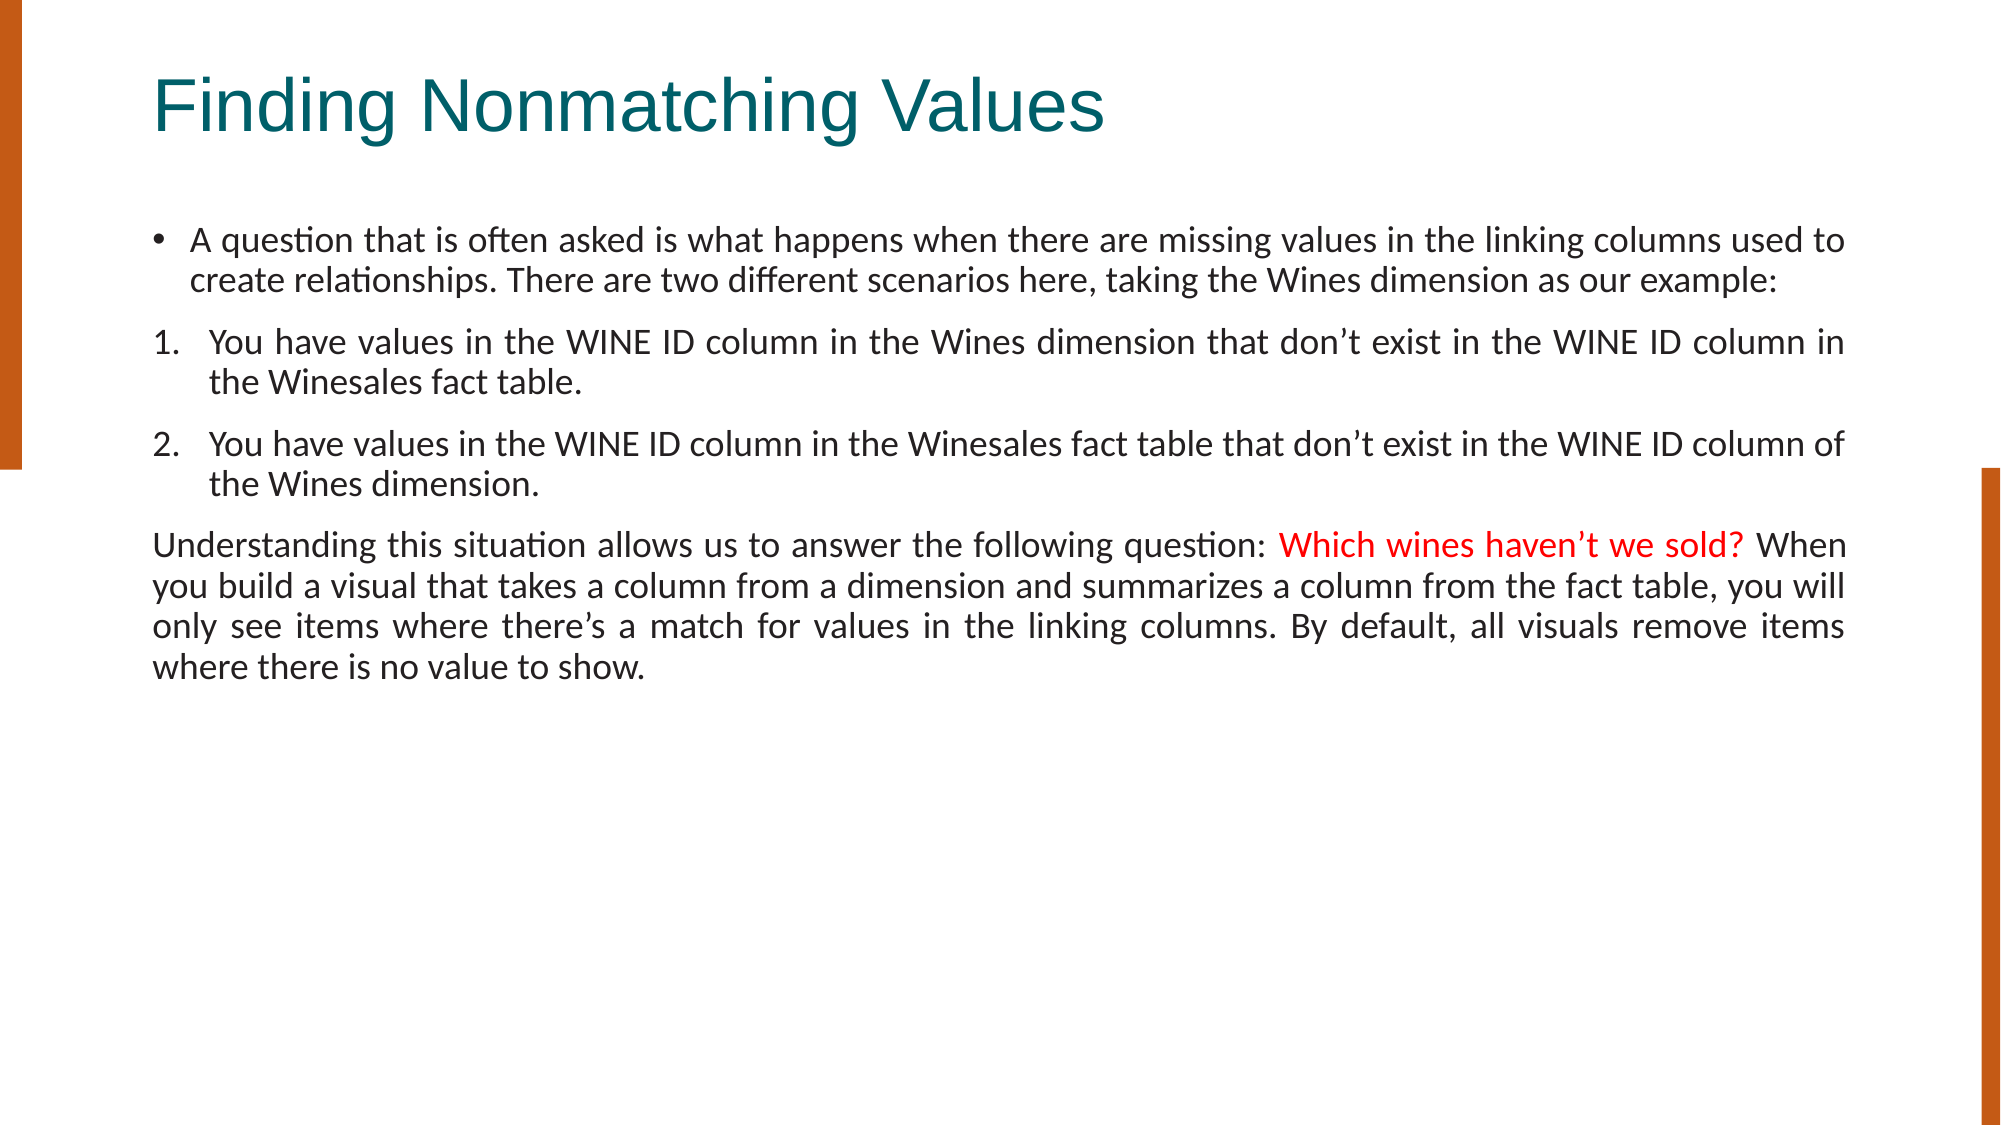

# Finding Nonmatching Values
A question that is often asked is what happens when there are missing values in the linking columns used to create relationships. There are two different scenarios here, taking the Wines dimension as our example:
You have values in the WINE ID column in the Wines dimension that don’t exist in the WINE ID column in the Winesales fact table.
You have values in the WINE ID column in the Winesales fact table that don’t exist in the WINE ID column of the Wines dimension.
Understanding this situation allows us to answer the following question: Which wines haven’t we sold? When you build a visual that takes a column from a dimension and summarizes a column from the fact table, you will only see items where there’s a match for values in the linking columns. By default, all visuals remove items where there is no value to show.